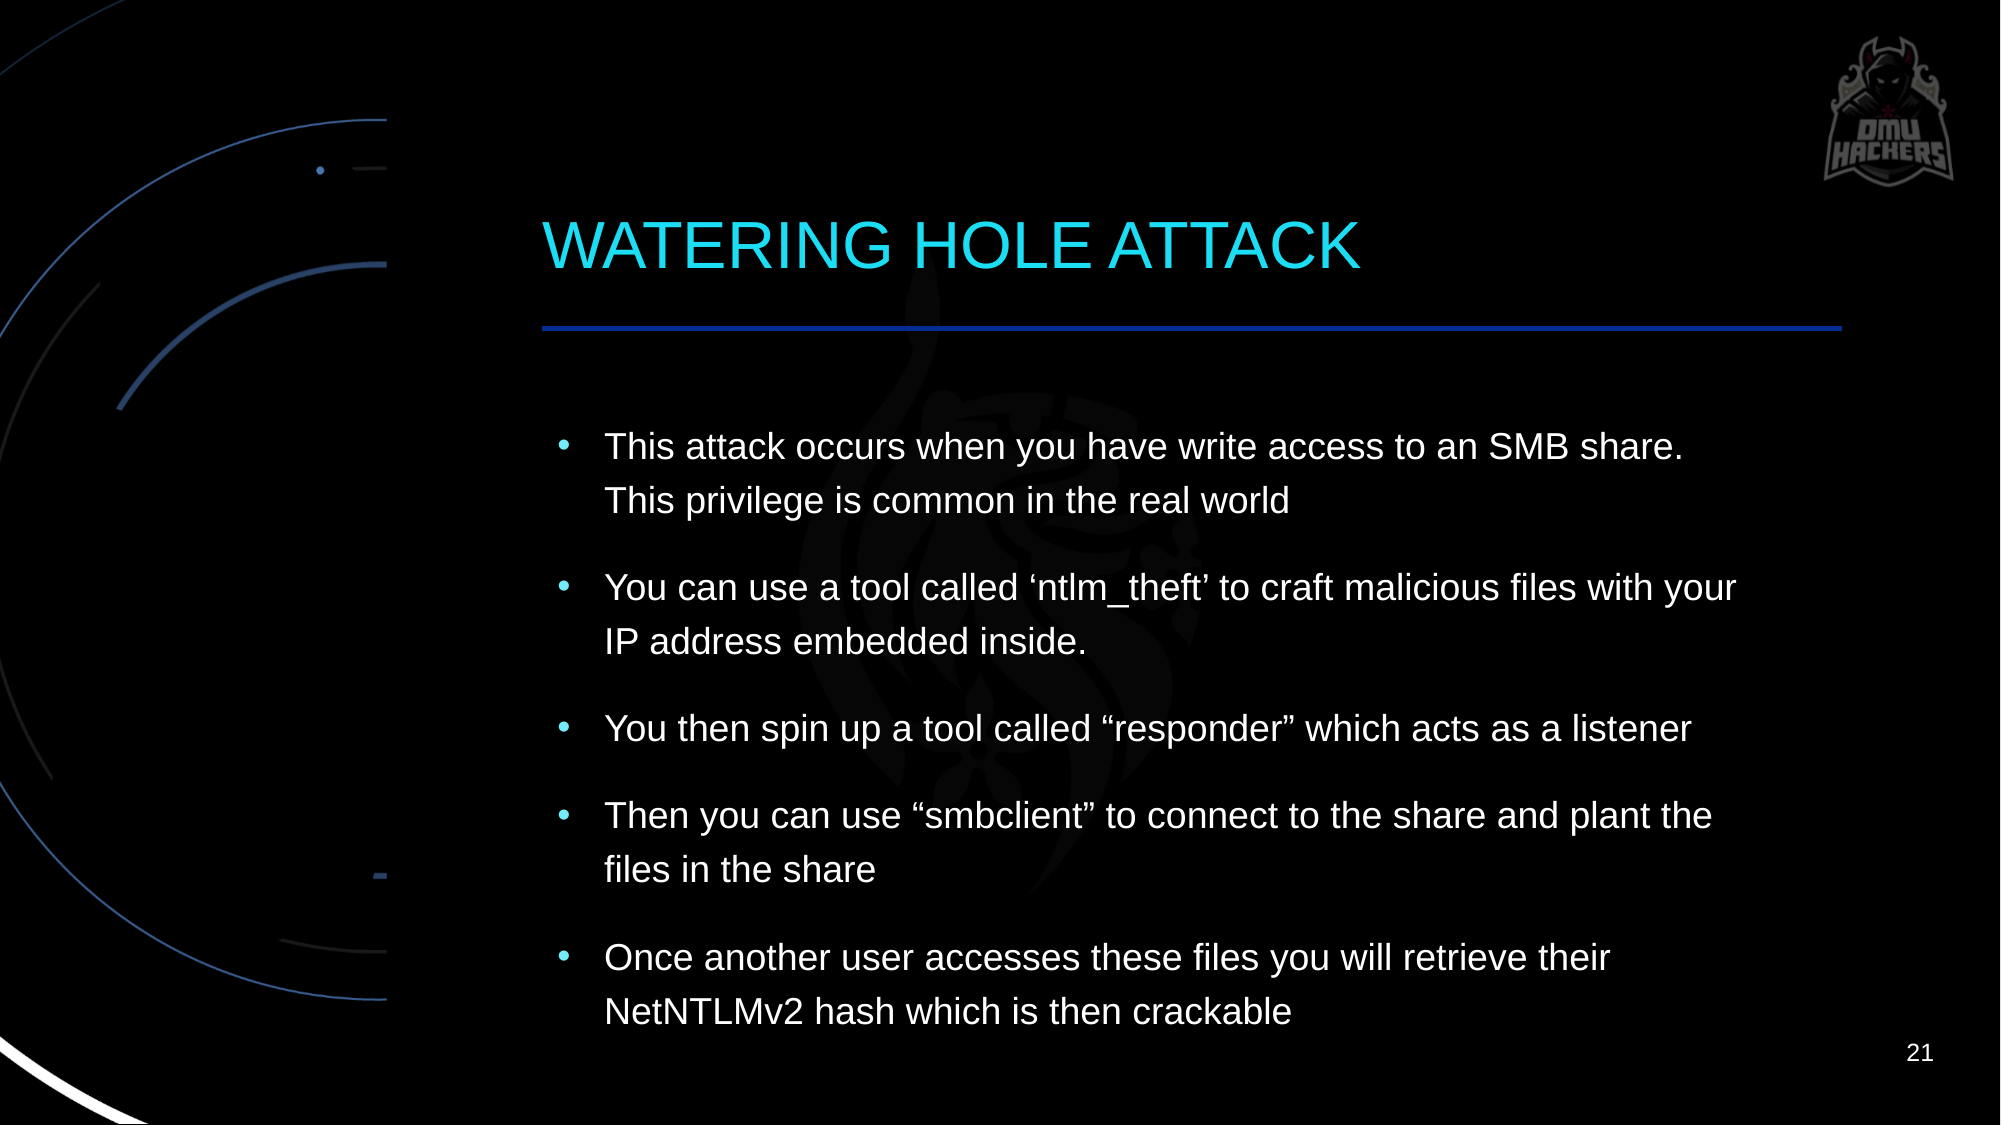

# WATERING HOLE ATTACK
This attack occurs when you have write access to an SMB share. This privilege is common in the real world
You can use a tool called ‘ntlm_theft’ to craft malicious files with your IP address embedded inside.
You then spin up a tool called “responder” which acts as a listener
Then you can use “smbclient” to connect to the share and plant the files in the share
Once another user accesses these files you will retrieve their NetNTLMv2 hash which is then crackable
21